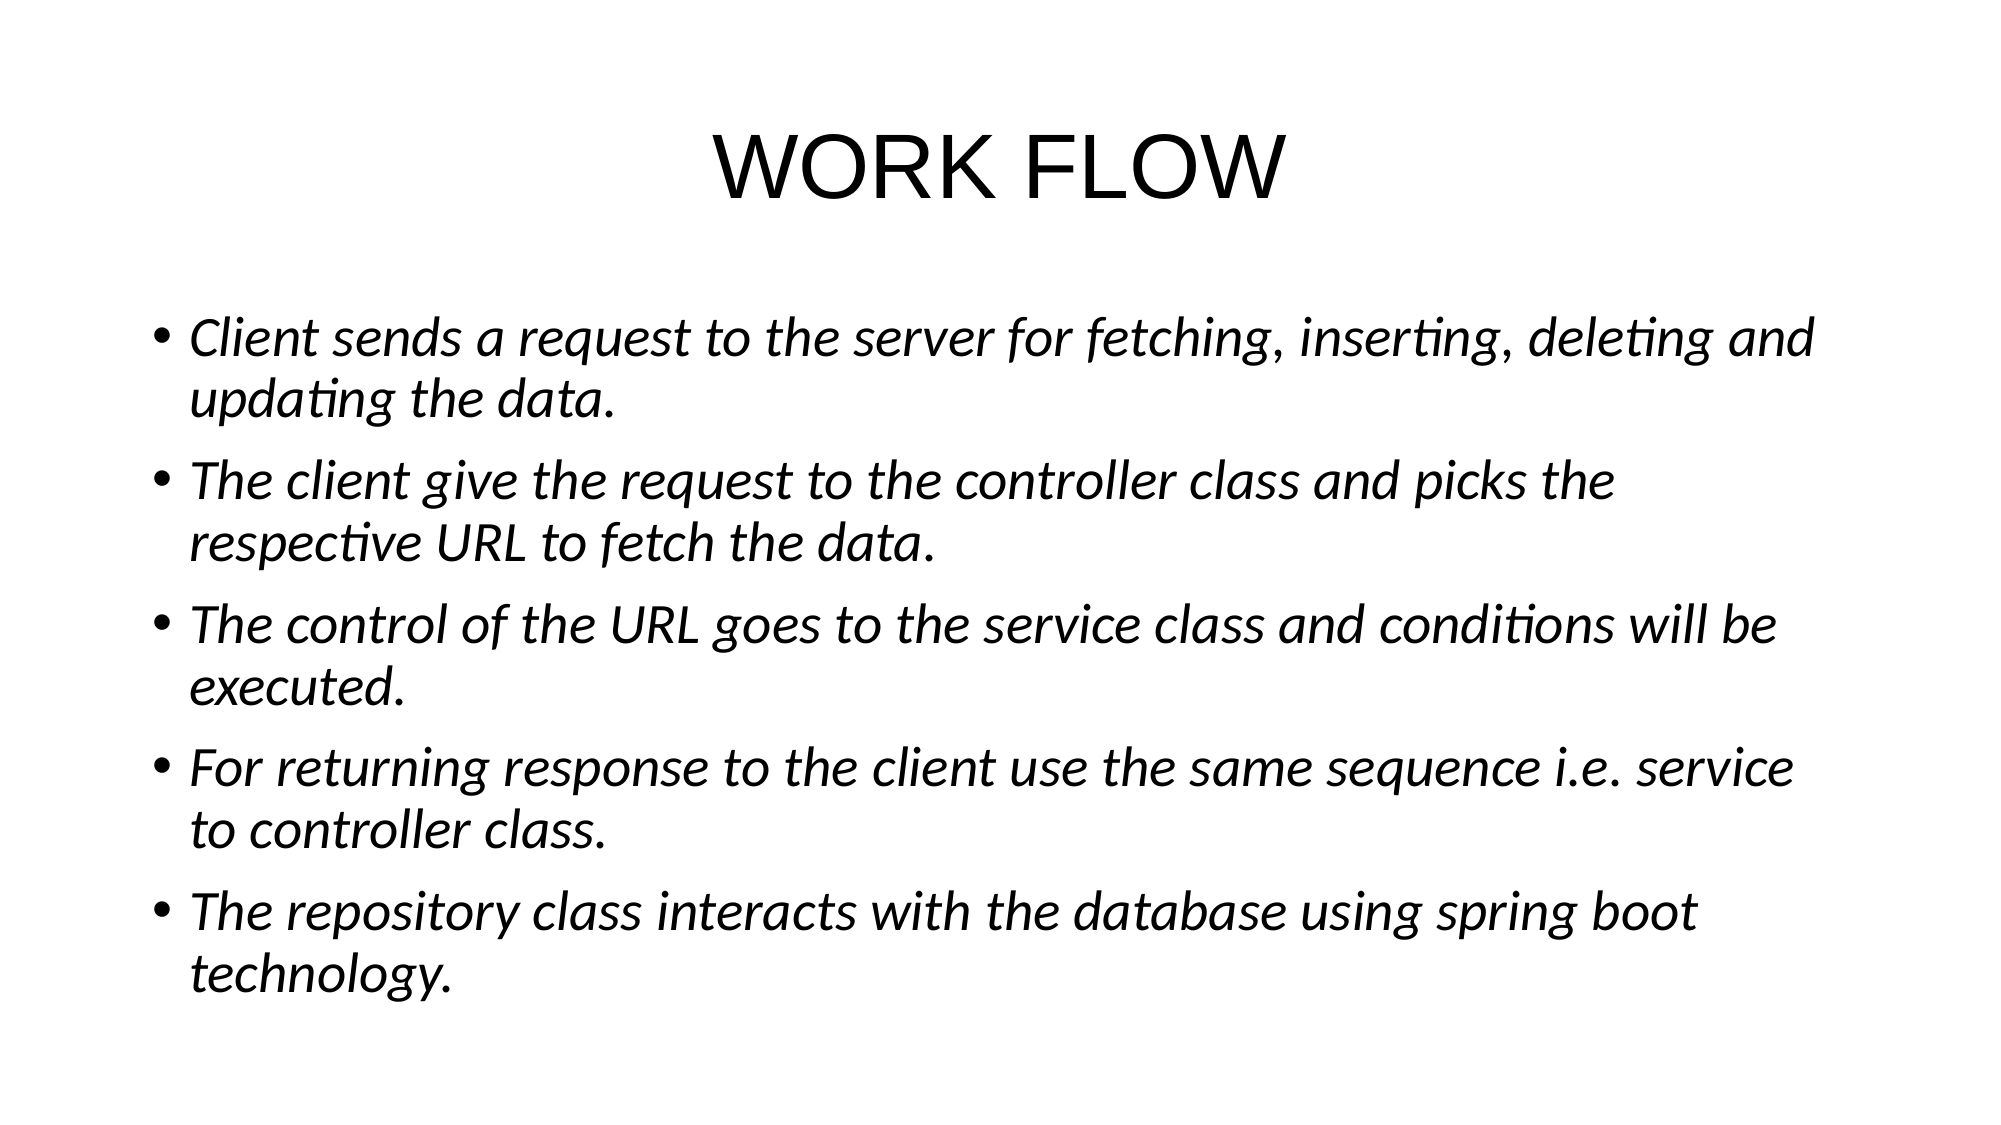

# WORK FLOW
Client sends a request to the server for fetching, inserting, deleting and updating the data.
The client give the request to the controller class and picks the respective URL to fetch the data.
The control of the URL goes to the service class and conditions will be executed.
For returning response to the client use the same sequence i.e. service to controller class.
The repository class interacts with the database using spring boot technology.